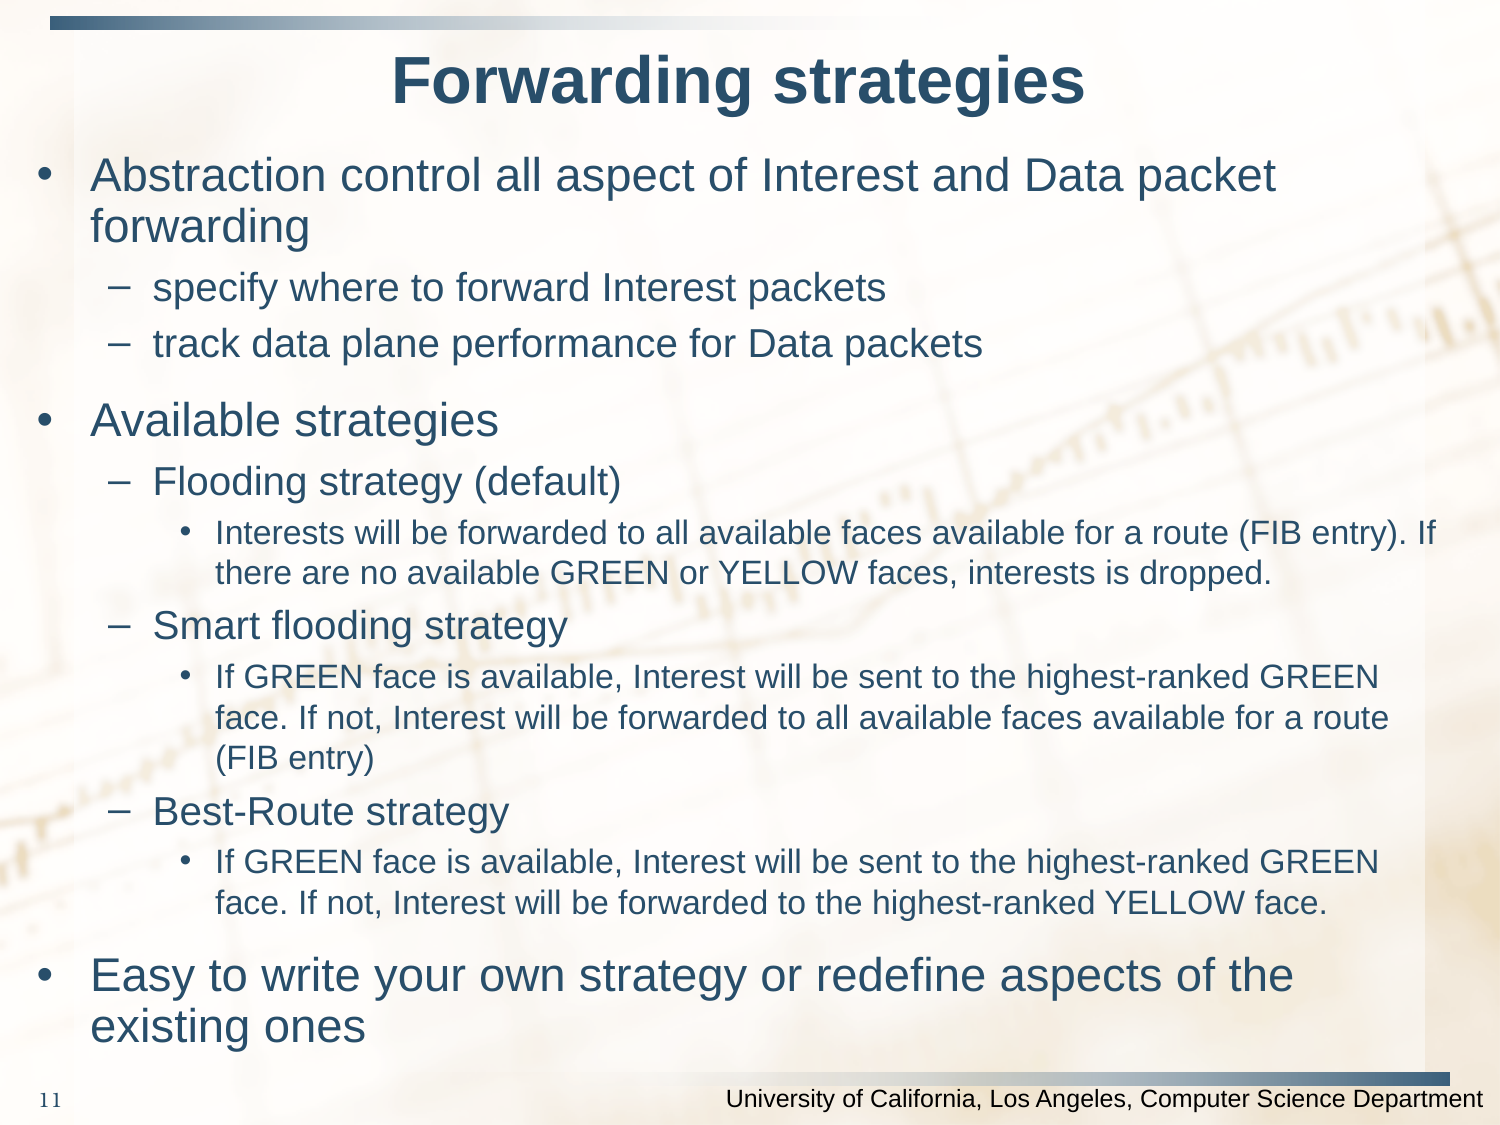

# Forwarding strategies
Abstraction control all aspect of Interest and Data packet forwarding
specify where to forward Interest packets
track data plane performance for Data packets
Available strategies
Flooding strategy (default)
Interests will be forwarded to all available faces available for a route (FIB entry). If there are no available GREEN or YELLOW faces, interests is dropped.
Smart flooding strategy
If GREEN face is available, Interest will be sent to the highest-ranked GREEN face. If not, Interest will be forwarded to all available faces available for a route (FIB entry)
Best-Route strategy
If GREEN face is available, Interest will be sent to the highest-ranked GREEN face. If not, Interest will be forwarded to the highest-ranked YELLOW face.
Easy to write your own strategy or redefine aspects of the existing ones

11